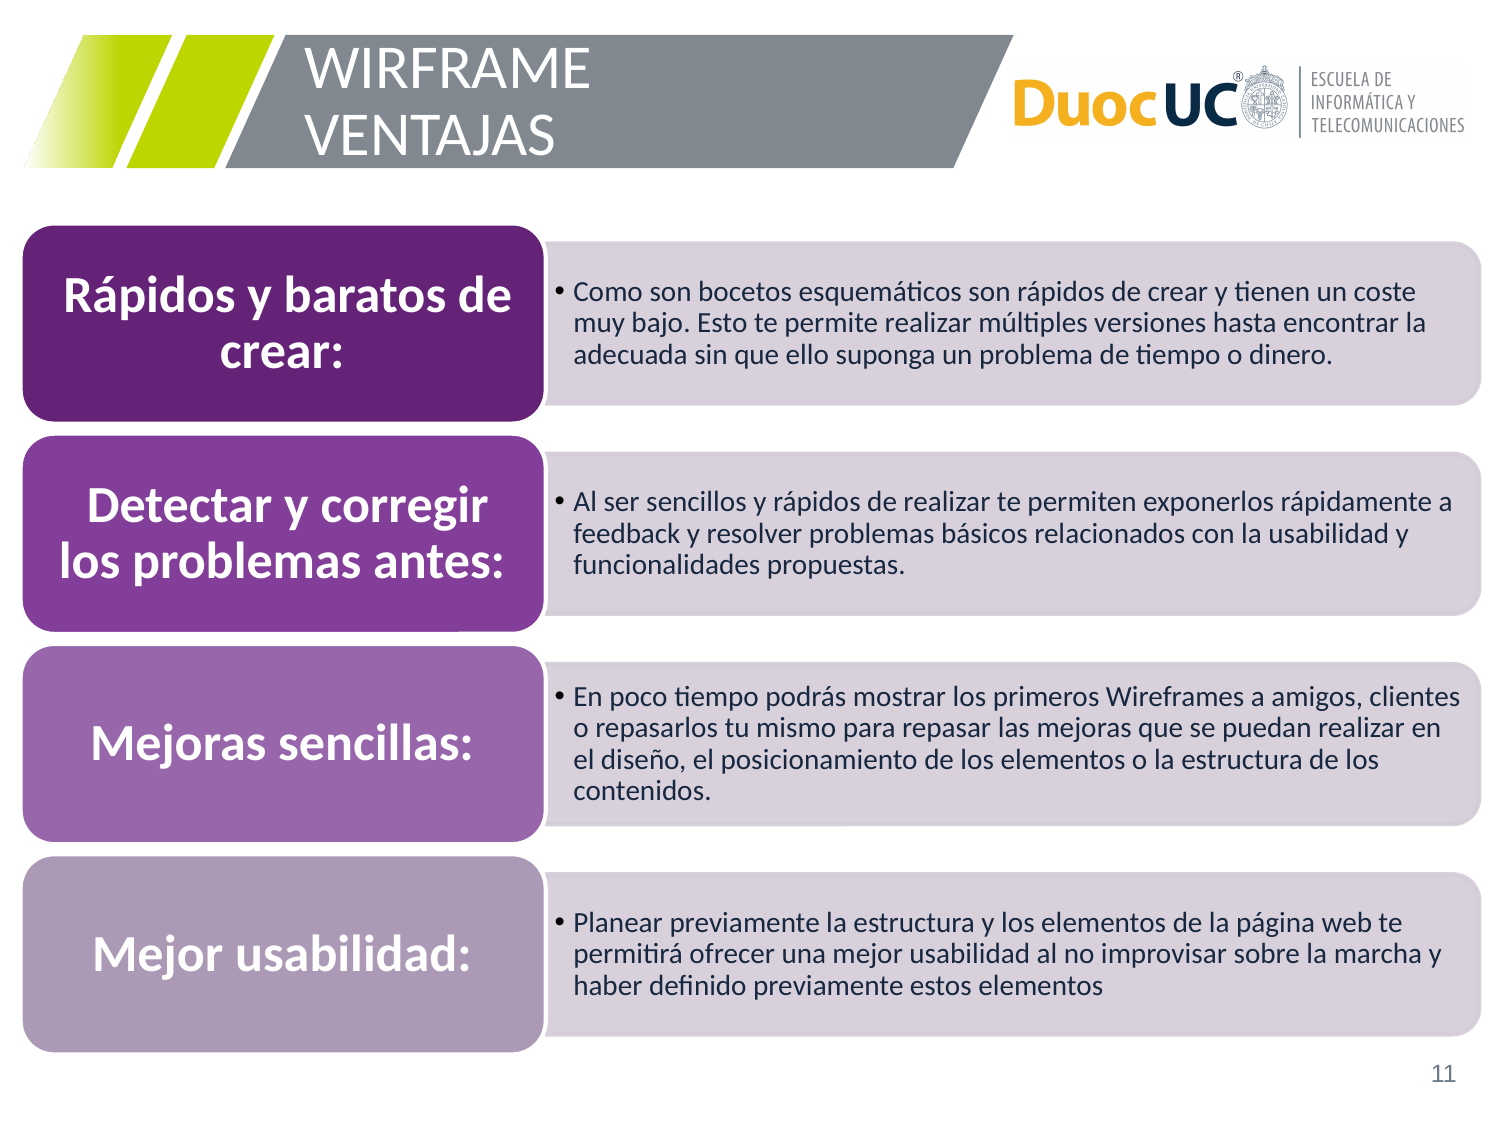

# WIRFRAME VENTAJAS
Como son bocetos esquemáticos son rápidos de crear y tienen un coste muy bajo. Esto te permite realizar múltiples versiones hasta encontrar la adecuada sin que ello suponga un problema de tiempo o dinero.
Rápidos y baratos de crear:
Al ser sencillos y rápidos de realizar te permiten exponerlos rápidamente a feedback y resolver problemas básicos relacionados con la usabilidad y funcionalidades propuestas.
Detectar y corregir los problemas antes:
En poco tiempo podrás mostrar los primeros Wireframes a amigos, clientes o repasarlos tu mismo para repasar las mejoras que se puedan realizar en el diseño, el posicionamiento de los elementos o la estructura de los contenidos.
Mejoras sencillas:
Planear previamente la estructura y los elementos de la página web te permitirá ofrecer una mejor usabilidad al no improvisar sobre la marcha y haber definido previamente estos elementos
Mejor usabilidad: